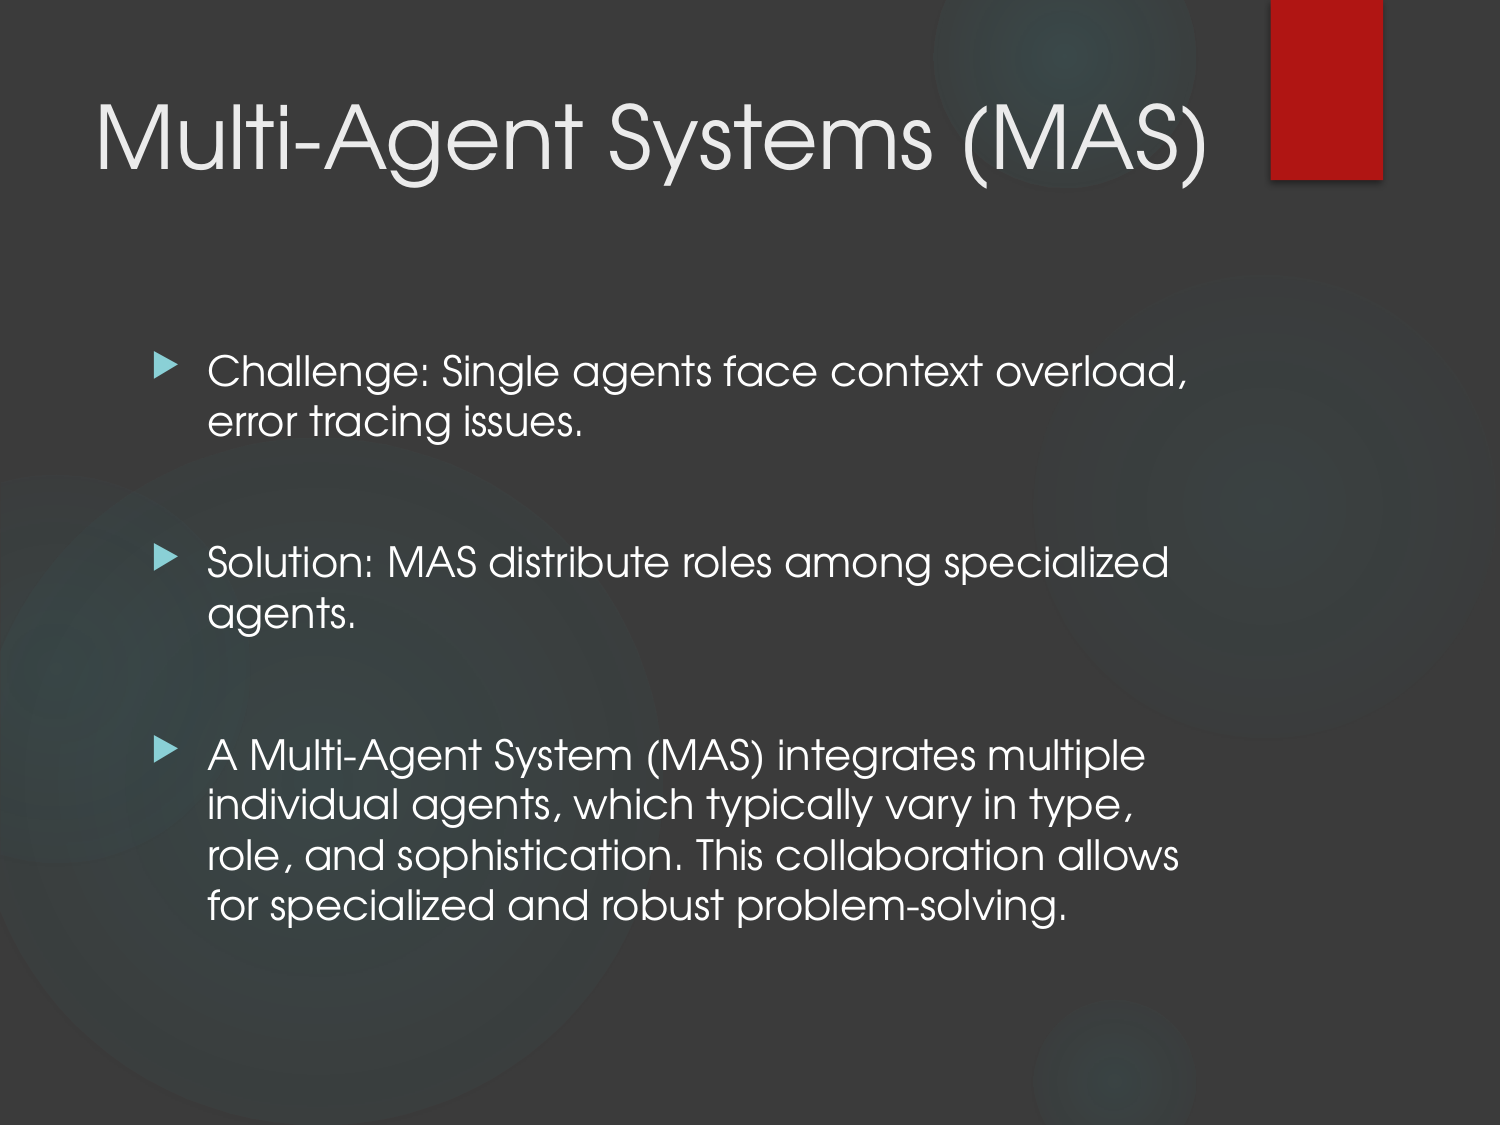

# Multi-Agent Systems (MAS)
Challenge: Single agents face context overload, error tracing issues.

Solution: MAS distribute roles among specialized agents.

A Multi-Agent System (MAS) integrates multiple individual agents, which typically vary in type, role, and sophistication. This collaboration allows for specialized and robust problem-solving.